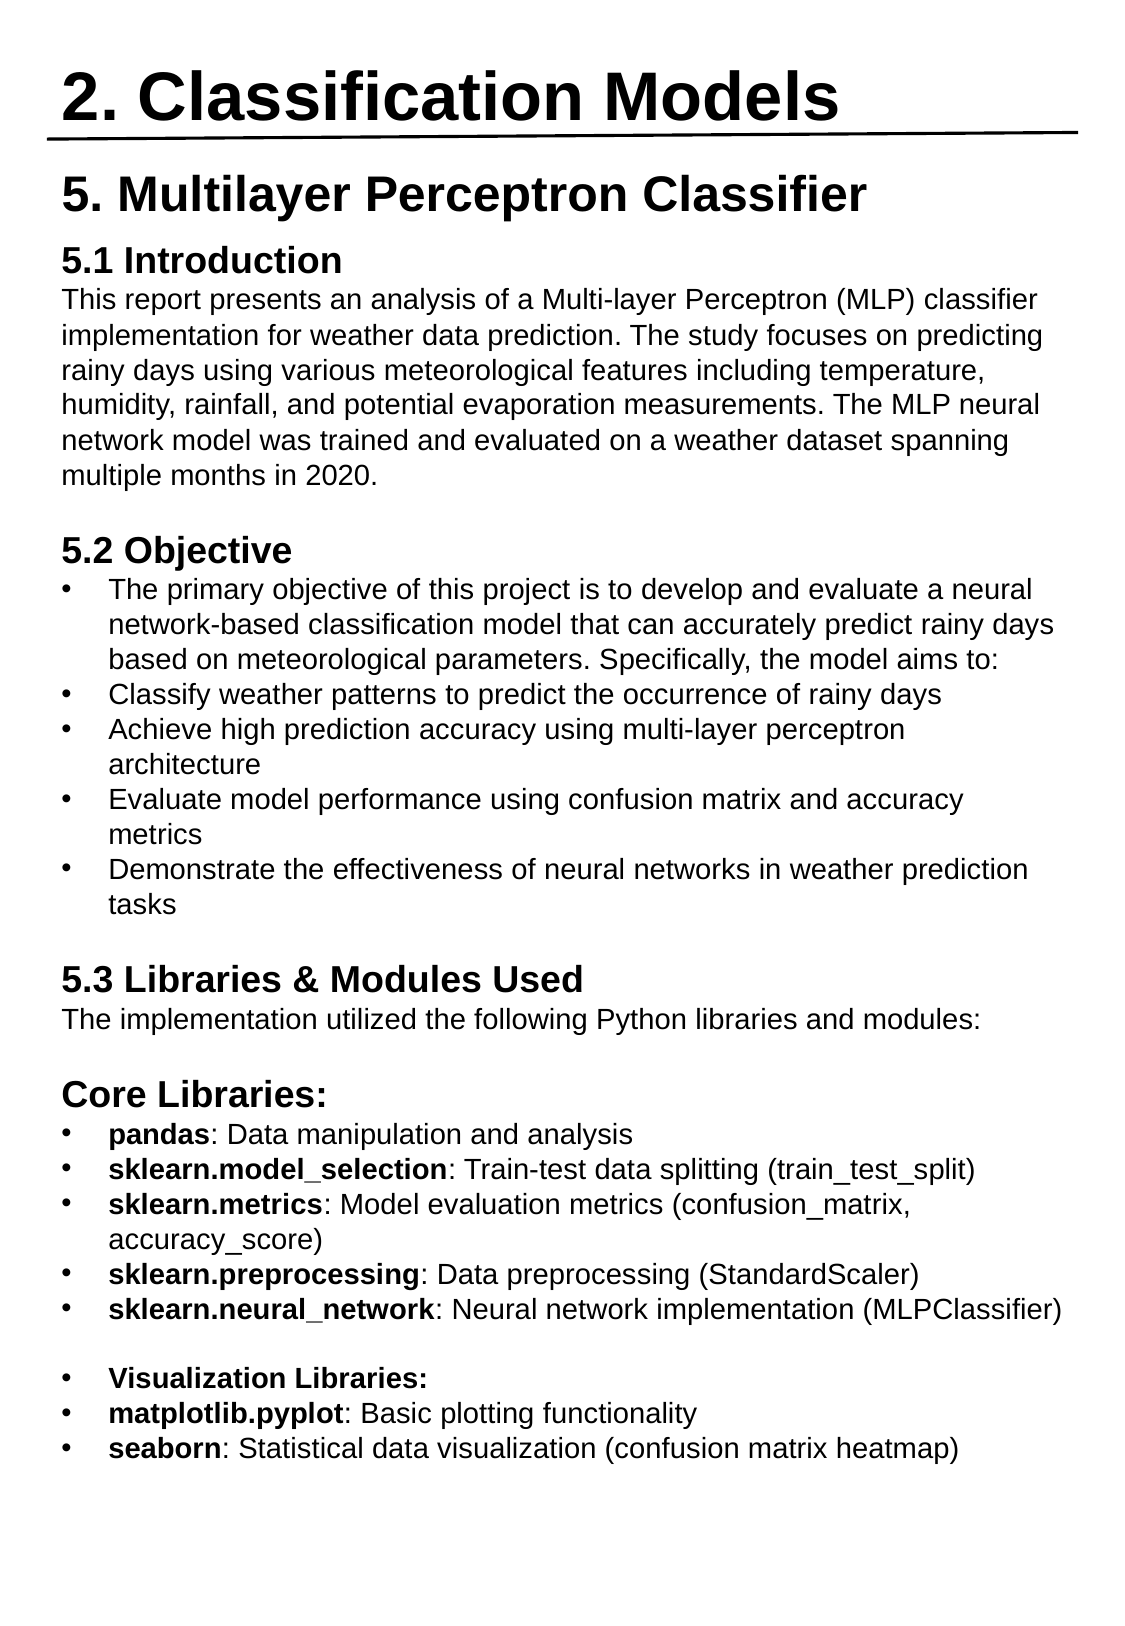

# 2. Classification Models
5. Multilayer Perceptron Classifier
5.1 Introduction
This report presents an analysis of a Multi-layer Perceptron (MLP) classifier implementation for weather data prediction. The study focuses on predicting rainy days using various meteorological features including temperature, humidity, rainfall, and potential evaporation measurements. The MLP neural network model was trained and evaluated on a weather dataset spanning multiple months in 2020.

5.2 Objective
The primary objective of this project is to develop and evaluate a neural network-based classification model that can accurately predict rainy days based on meteorological parameters. Specifically, the model aims to:
Classify weather patterns to predict the occurrence of rainy days
Achieve high prediction accuracy using multi-layer perceptron architecture
Evaluate model performance using confusion matrix and accuracy metrics
Demonstrate the effectiveness of neural networks in weather prediction tasks

5.3 Libraries & Modules Used
The implementation utilized the following Python libraries and modules:

Core Libraries:
pandas: Data manipulation and analysis
sklearn.model_selection: Train-test data splitting (train_test_split)
sklearn.metrics: Model evaluation metrics (confusion_matrix, accuracy_score)
sklearn.preprocessing: Data preprocessing (StandardScaler)
sklearn.neural_network: Neural network implementation (MLPClassifier)

Visualization Libraries:
matplotlib.pyplot: Basic plotting functionality
seaborn: Statistical data visualization (confusion matrix heatmap)